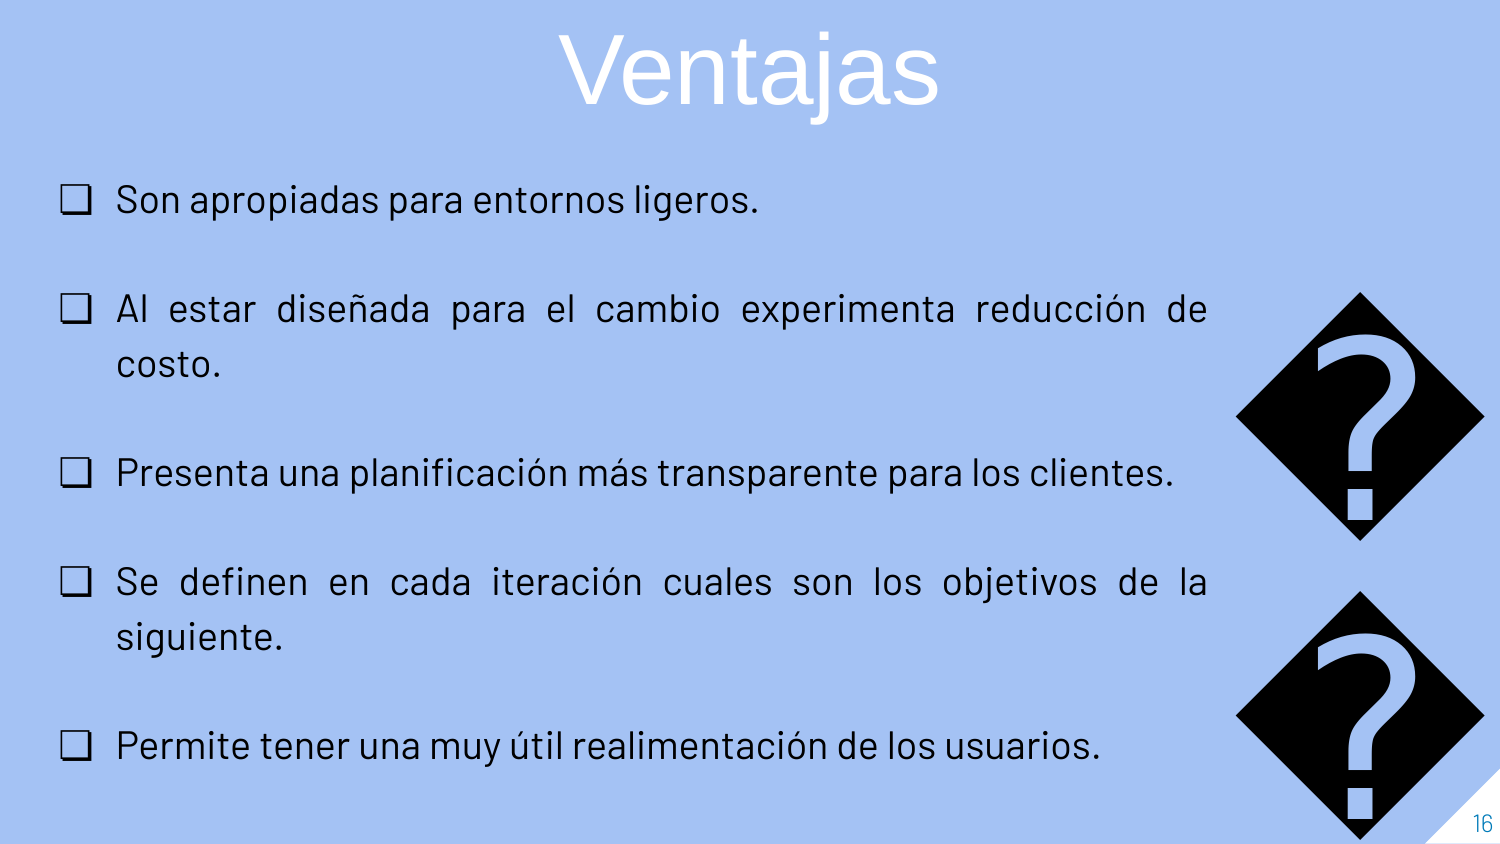

Ventajas
Son apropiadas para entornos ligeros.

Al estar diseñada para el cambio experimenta reducción de costo.

Presenta una planificación más transparente para los clientes.

Se definen en cada iteración cuales son los objetivos de la siguiente.

Permite tener una muy útil realimentación de los usuarios.

👍
16